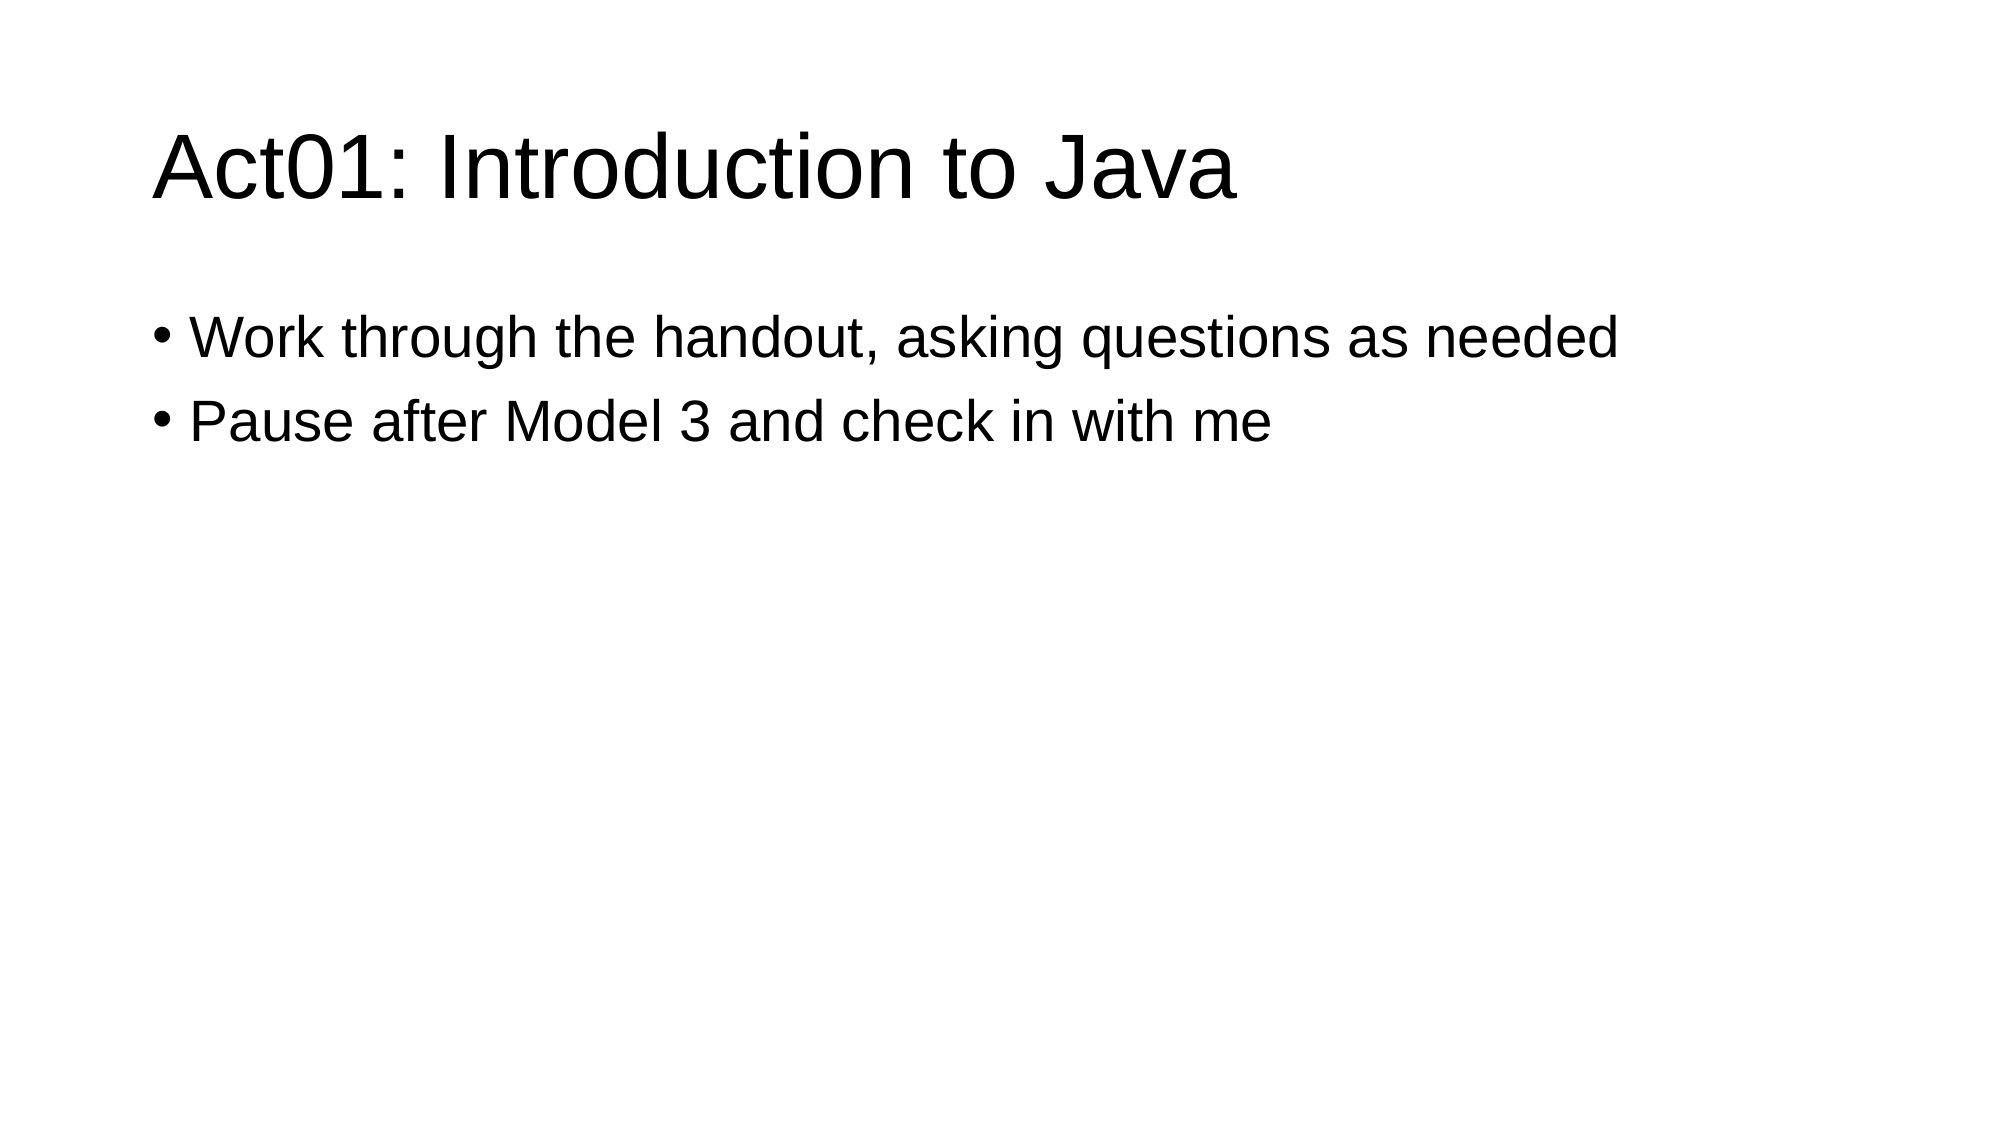

# Act01: Introduction to Java
Work through the handout, asking questions as needed
Pause after Model 3 and check in with me